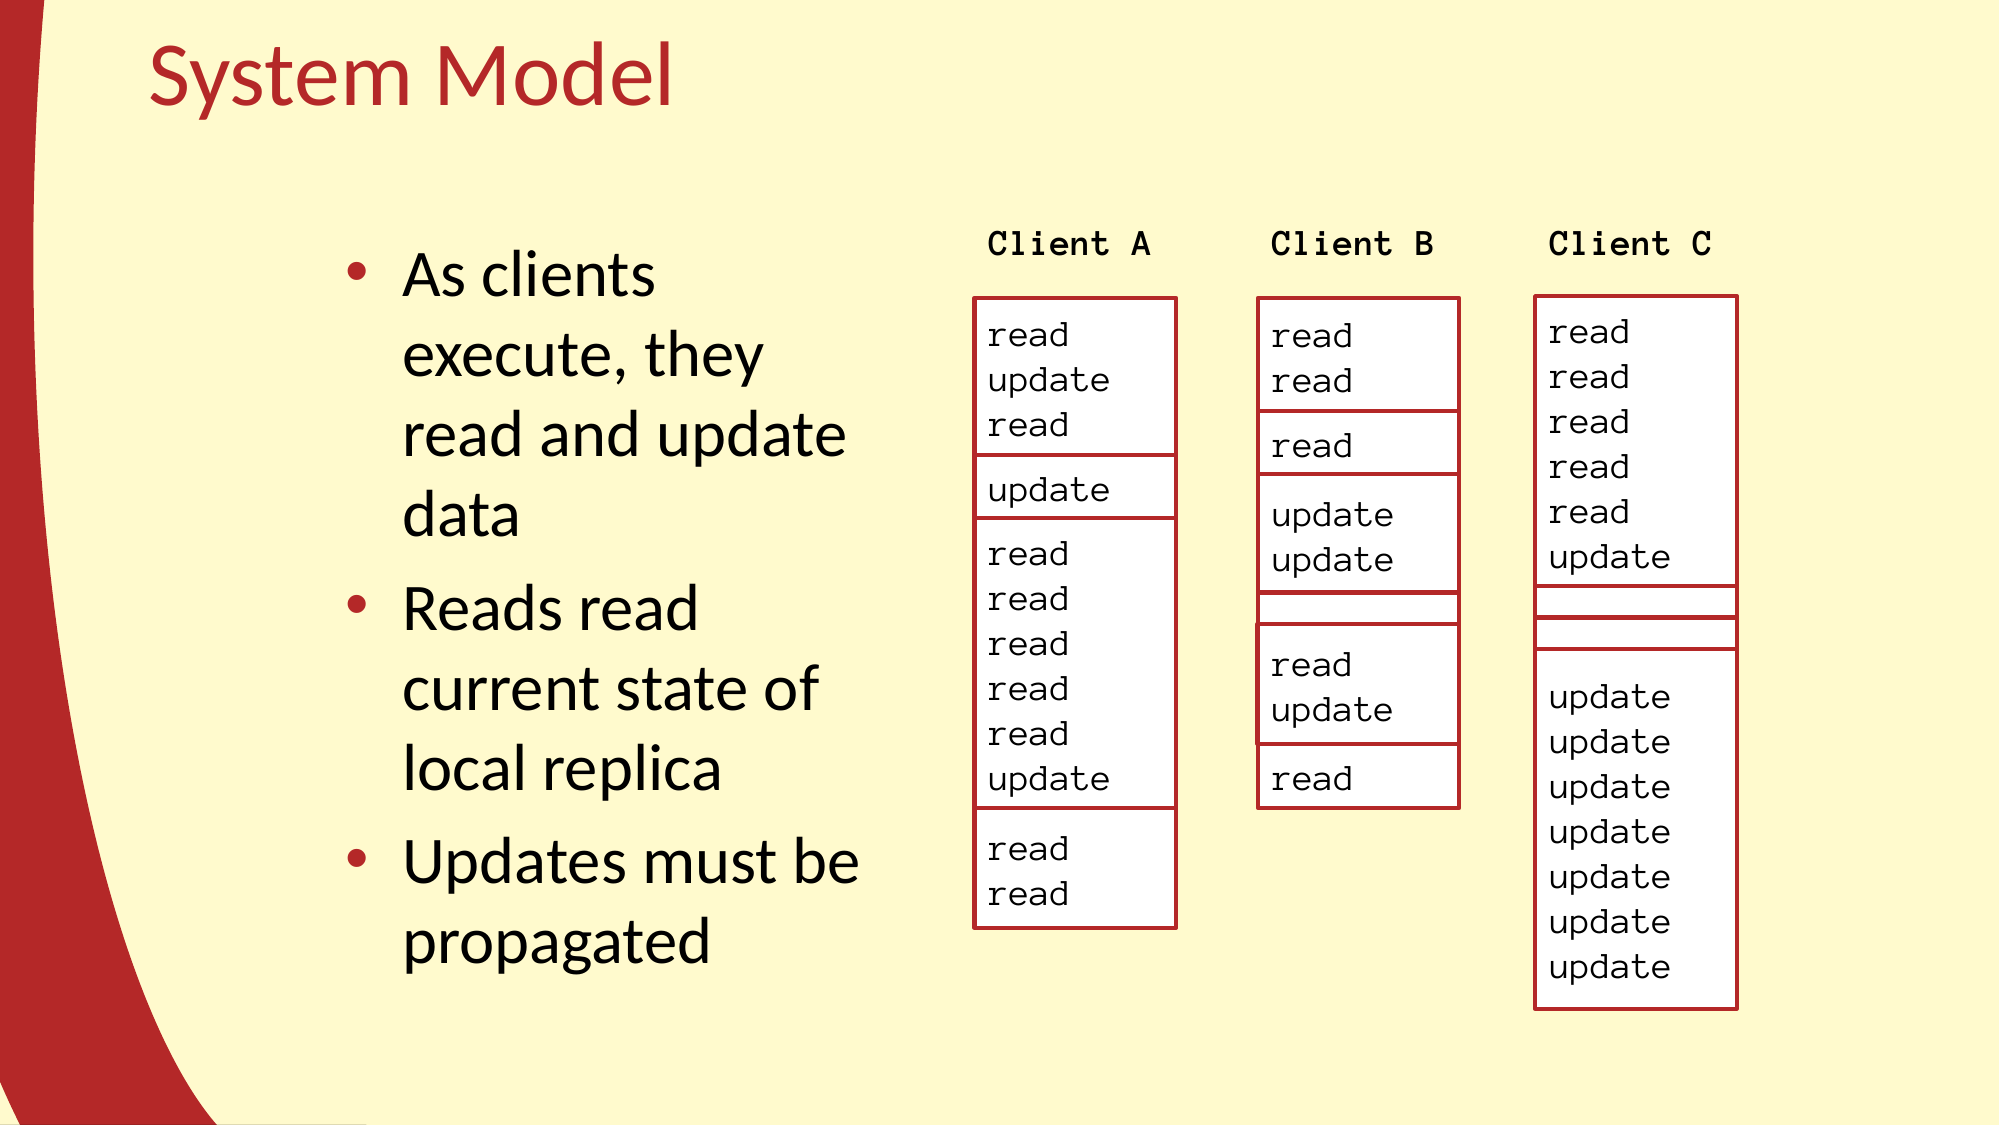

# System Model
Client C
Client B
Client A
As clients execute, they read and update data
Reads read current state of local replica
Updates must be propagated
read
read
read
read
read
update
read
update
read
read
read
read
update
update
update
read
read
read
read
read
update

read
update
update
update
update
update
update
update
update
read
read
read